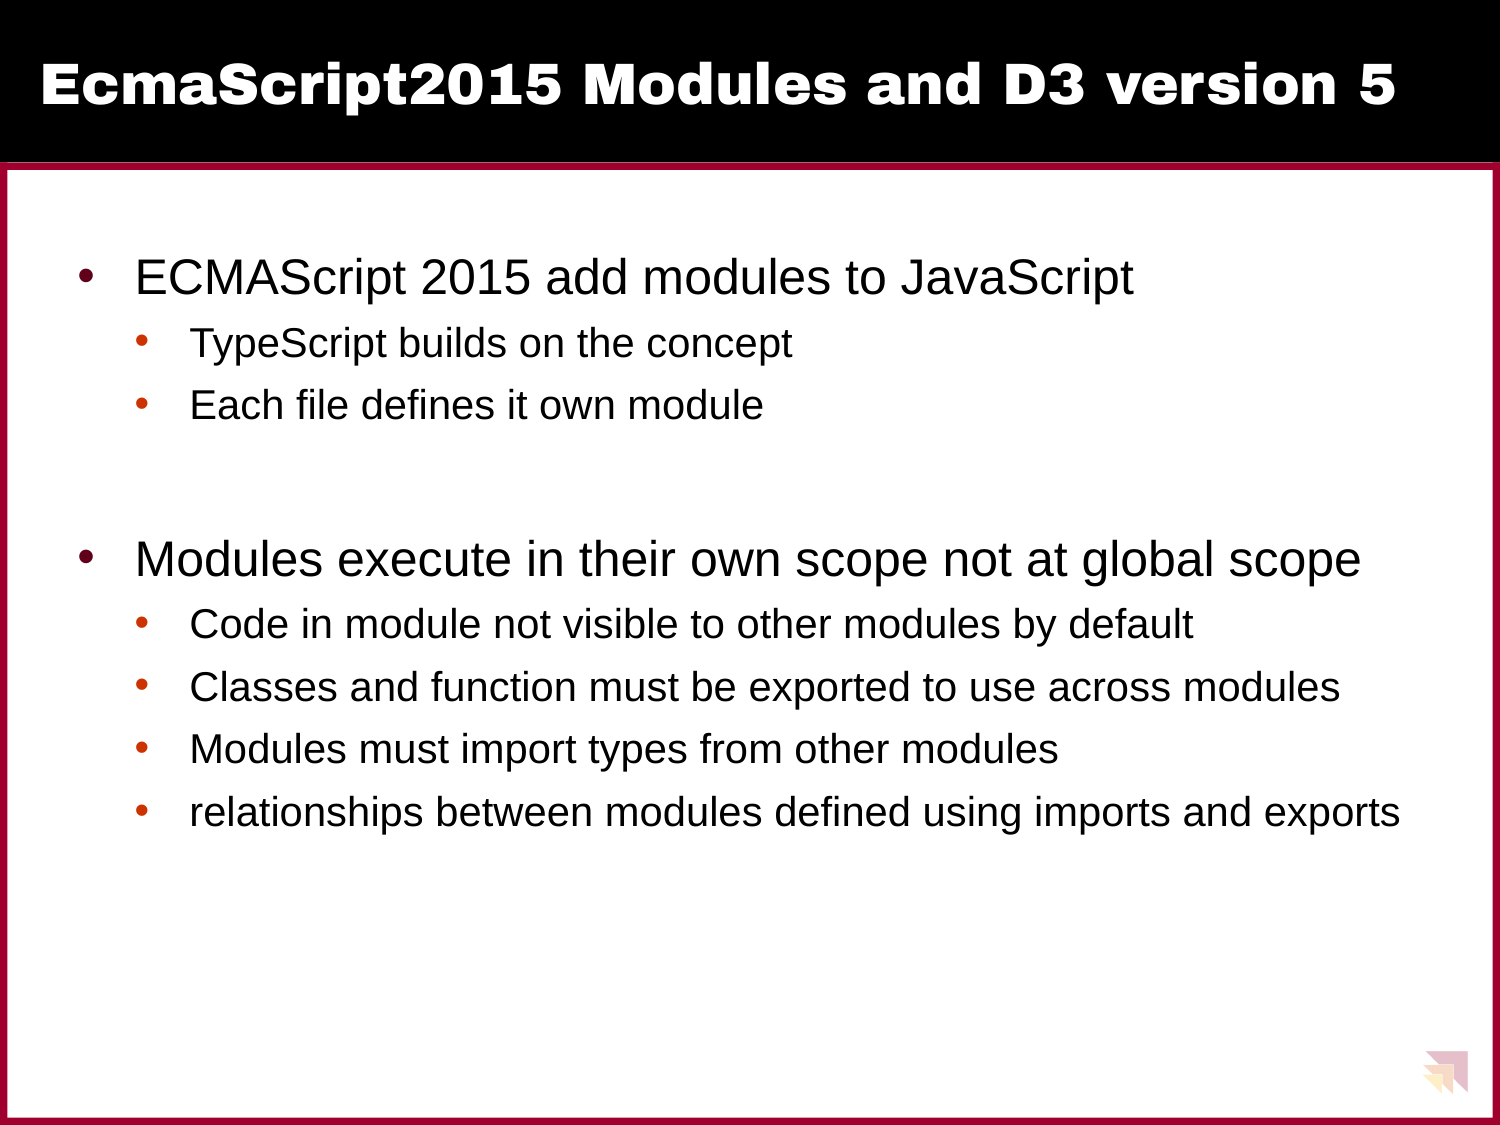

# EcmaScript2015 Modules and D3 version 5
ECMAScript 2015 add modules to JavaScript
TypeScript builds on the concept
Each file defines it own module

Modules execute in their own scope not at global scope
Code in module not visible to other modules by default
Classes and function must be exported to use across modules
Modules must import types from other modules
relationships between modules defined using imports and exports